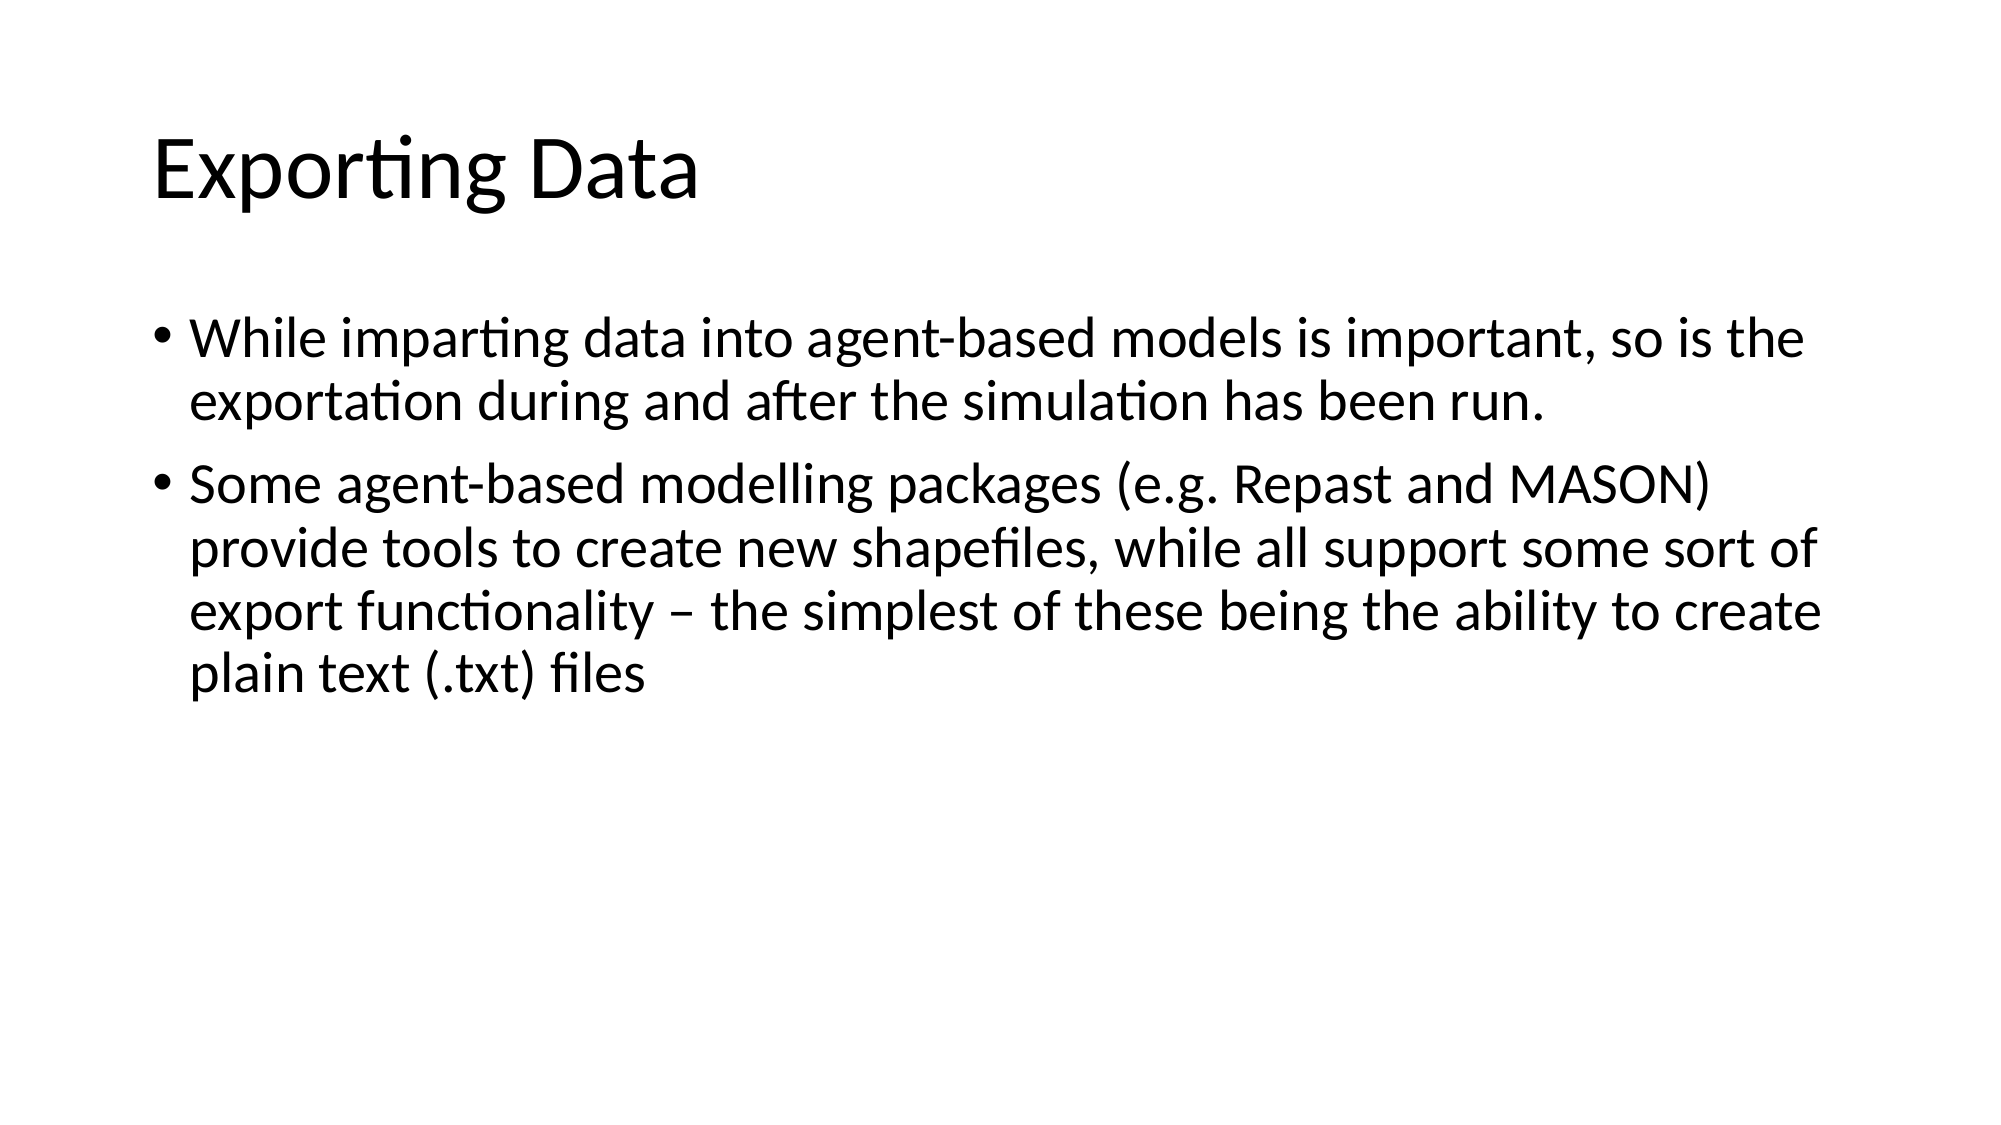

# Exporting Data
While imparting data into agent-based models is important, so is the exportation during and after the simulation has been run.
Some agent-based modelling packages (e.g. Repast and MASON) provide tools to create new shapefiles, while all support some sort of export functionality – the simplest of these being the ability to create plain text (.txt) files